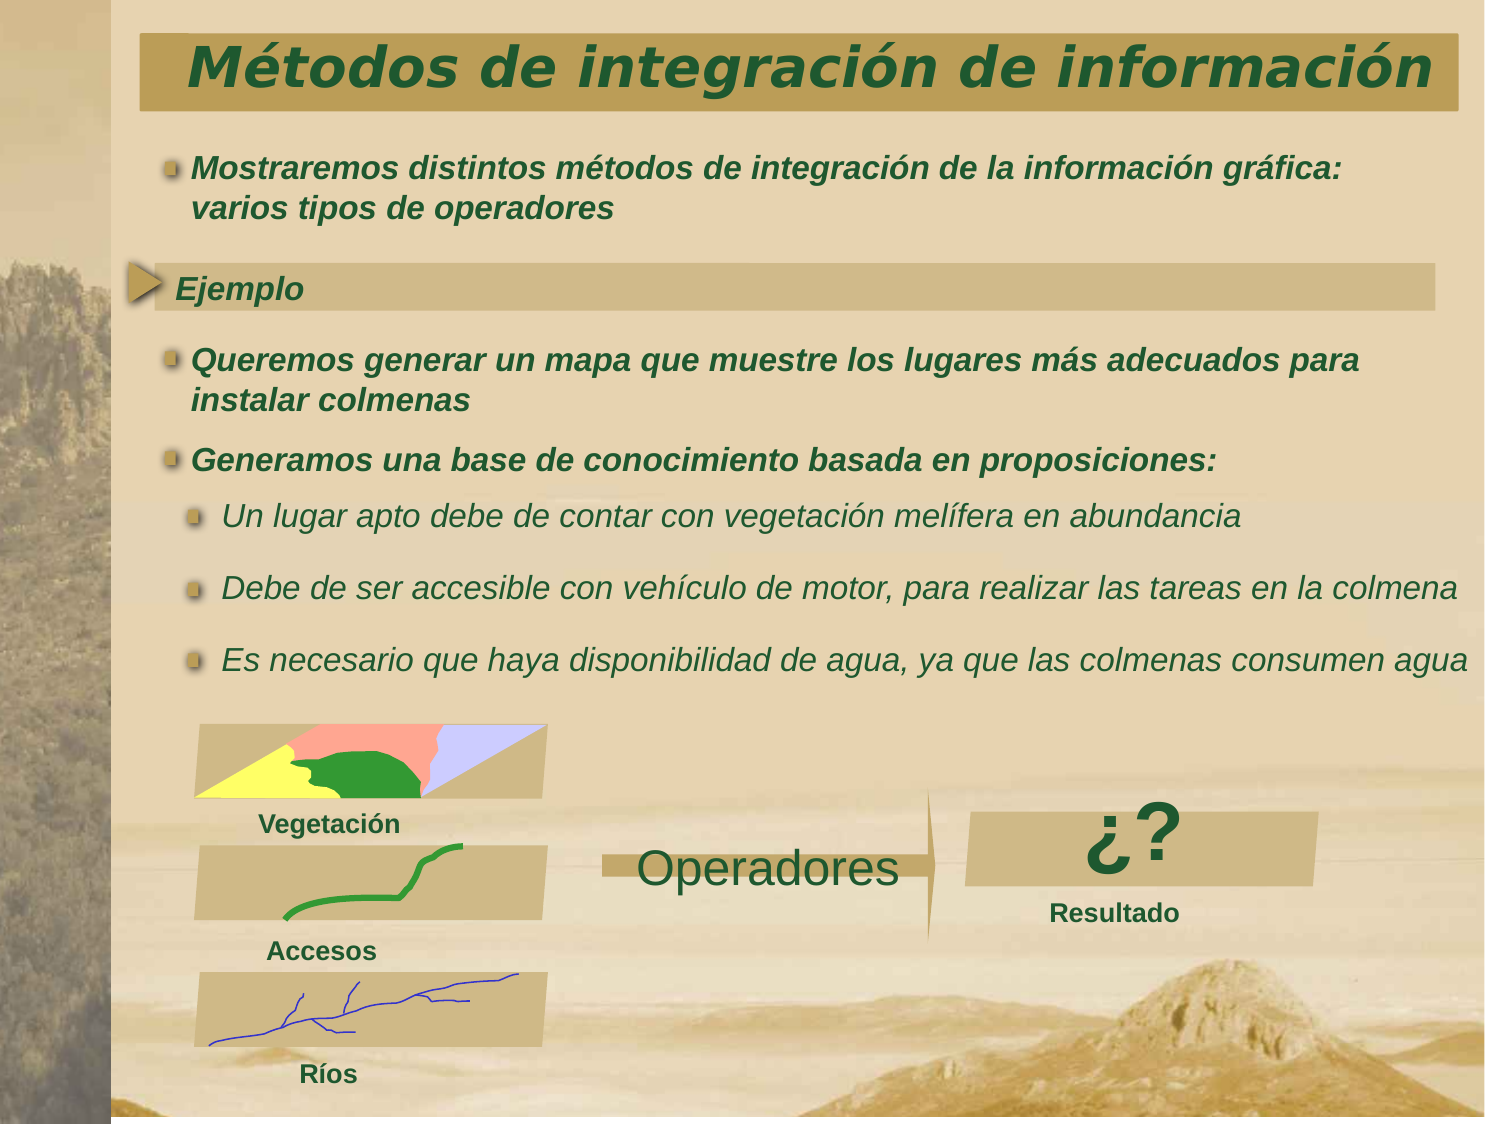

Métodos de integración de información
Mostraremos distintos métodos de integración de la información gráfica: varios tipos de operadores

Ejemplo

Queremos generar un mapa que muestre los lugares más adecuados para instalar colmenas

Generamos una base de conocimiento basada en proposiciones:

Un lugar apto debe de contar con vegetación melífera en abundancia

Debe de ser accesible con vehículo de motor, para realizar las tareas en la colmena

Es necesario que haya disponibilidad de agua, ya que las colmenas consumen agua

Vegetación
¿?

Resultado
Operadores

Accesos

Ríos